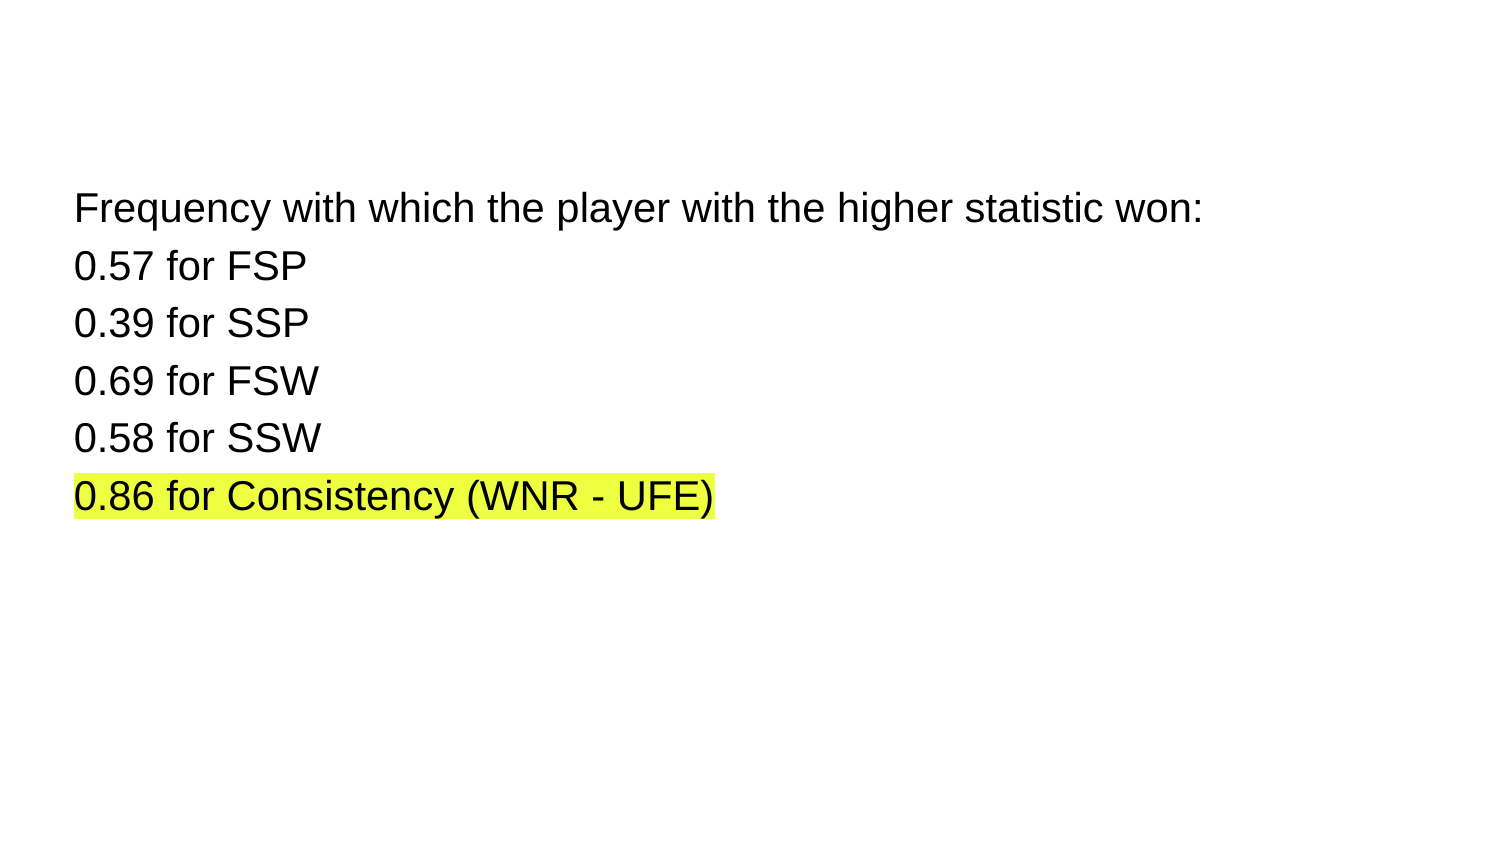

Frequency with which the player with the higher statistic won:
0.57 for FSP
0.39 for SSP
0.69 for FSW
0.58 for SSW
0.86 for Consistency (WNR - UFE)